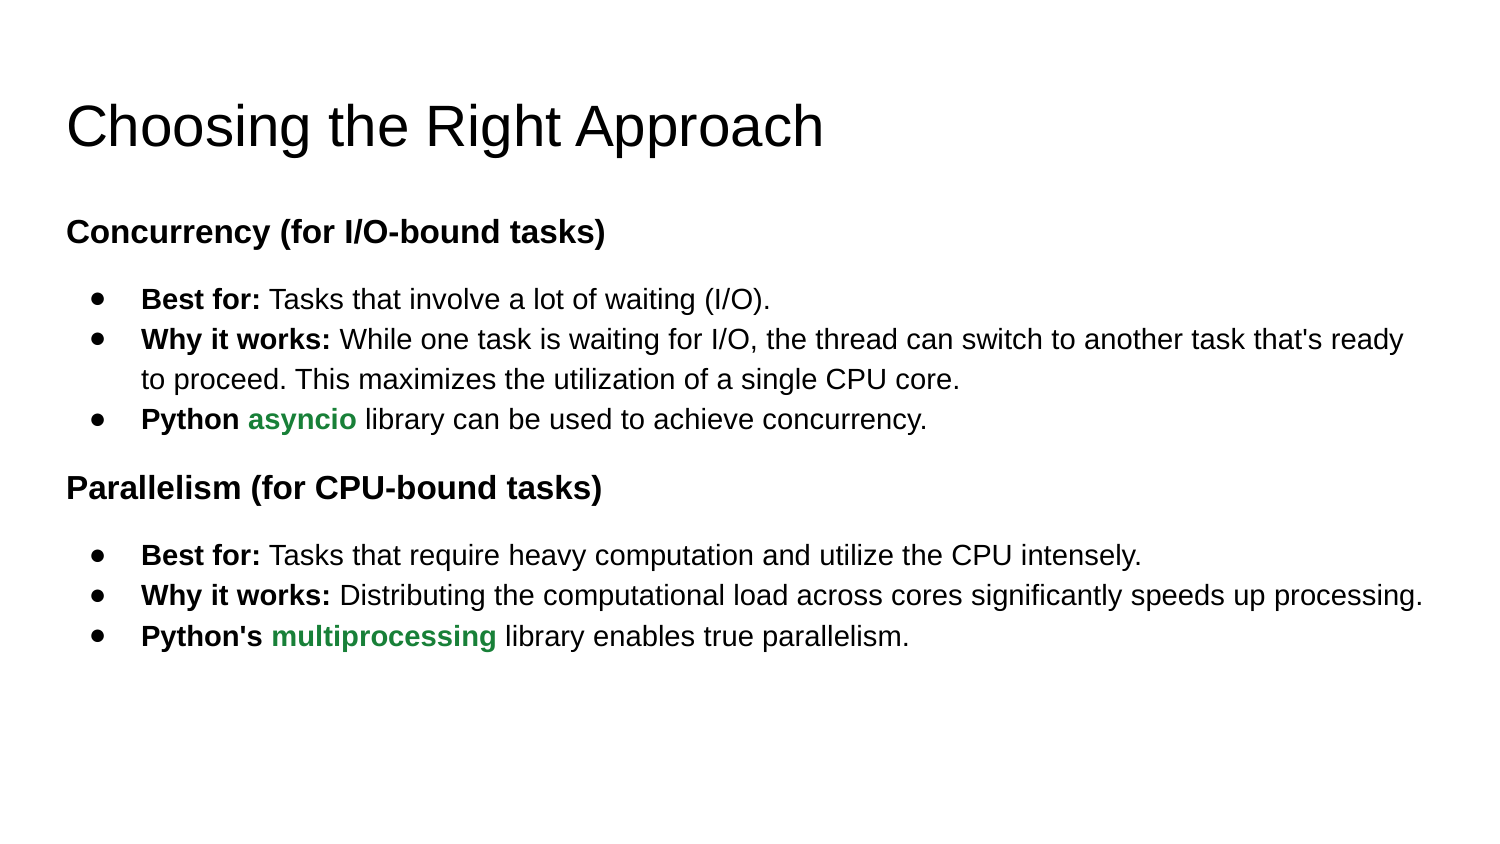

# Choosing the Right Approach
Concurrency (for I/O-bound tasks)
Best for: Tasks that involve a lot of waiting (I/O).
Why it works: While one task is waiting for I/O, the thread can switch to another task that's ready to proceed. This maximizes the utilization of a single CPU core.
Python asyncio library can be used to achieve concurrency.
Parallelism (for CPU-bound tasks)
Best for: Tasks that require heavy computation and utilize the CPU intensely.
Why it works: Distributing the computational load across cores significantly speeds up processing.
Python's multiprocessing library enables true parallelism.